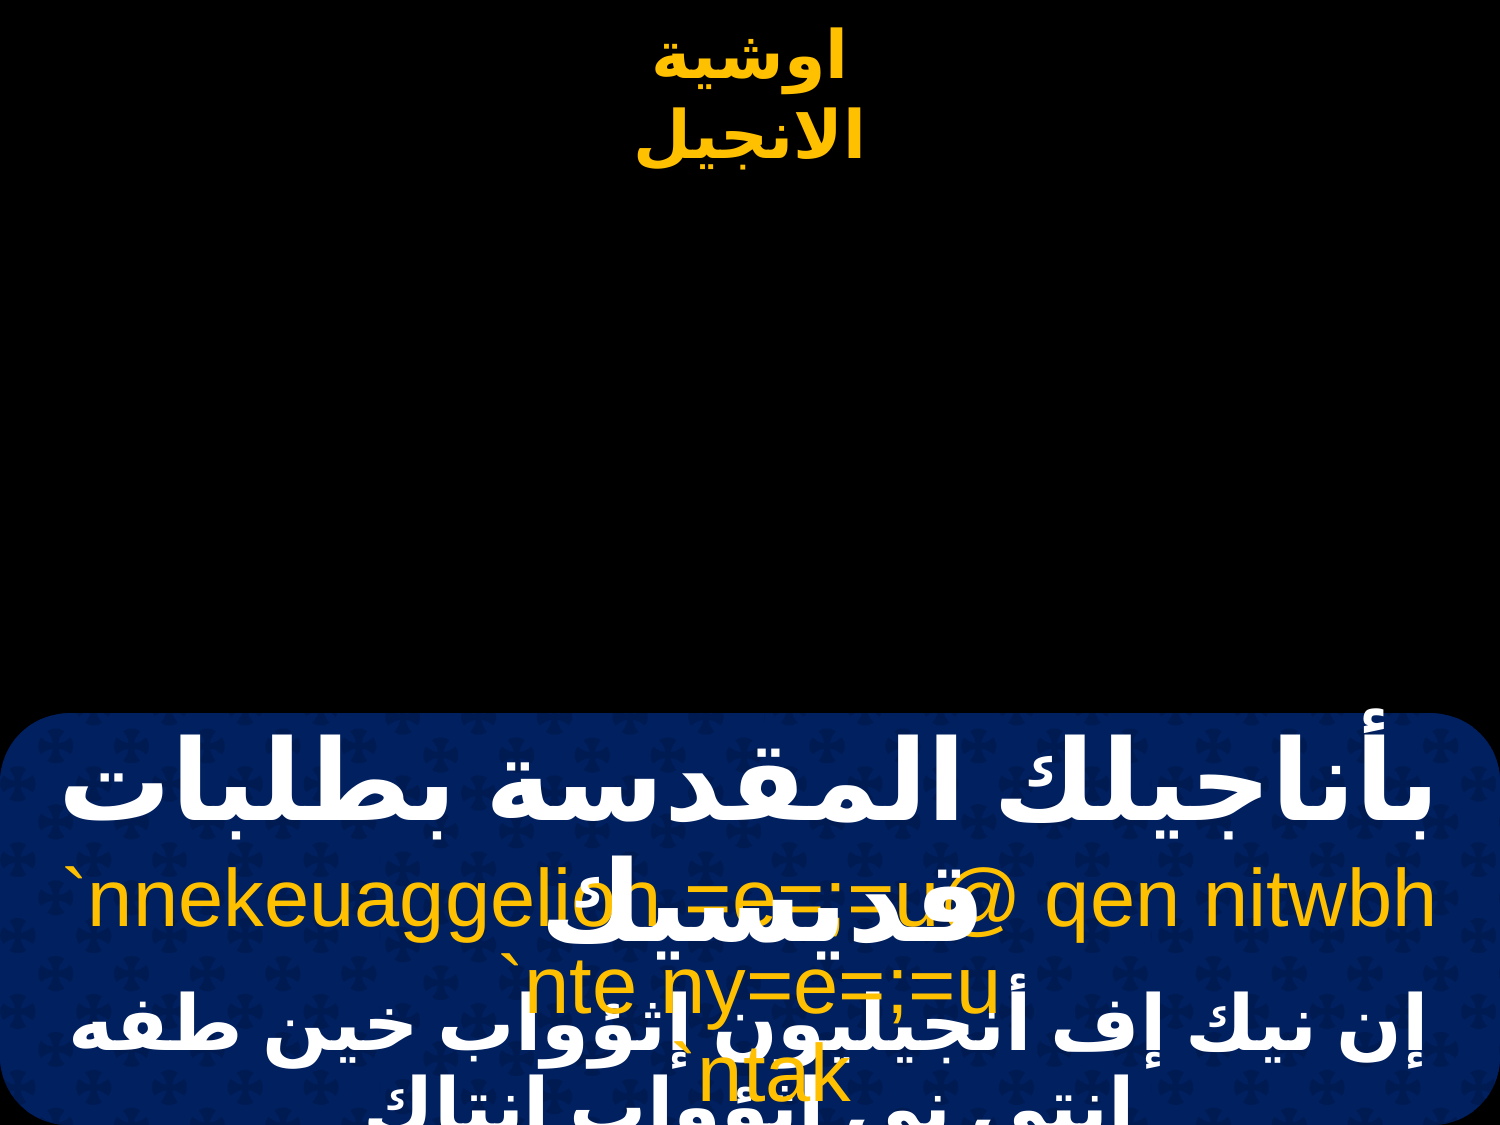

#
بأناجيلك المقدسة بطلبات قديسيك
`nnekeuaggelion =e=;=u@ qen nitwbh `nte ny=e=;=u
 `ntak
إن نيك إف أنجيليون إثؤواب خين طفه إنتى نى إثؤواب إنتاك